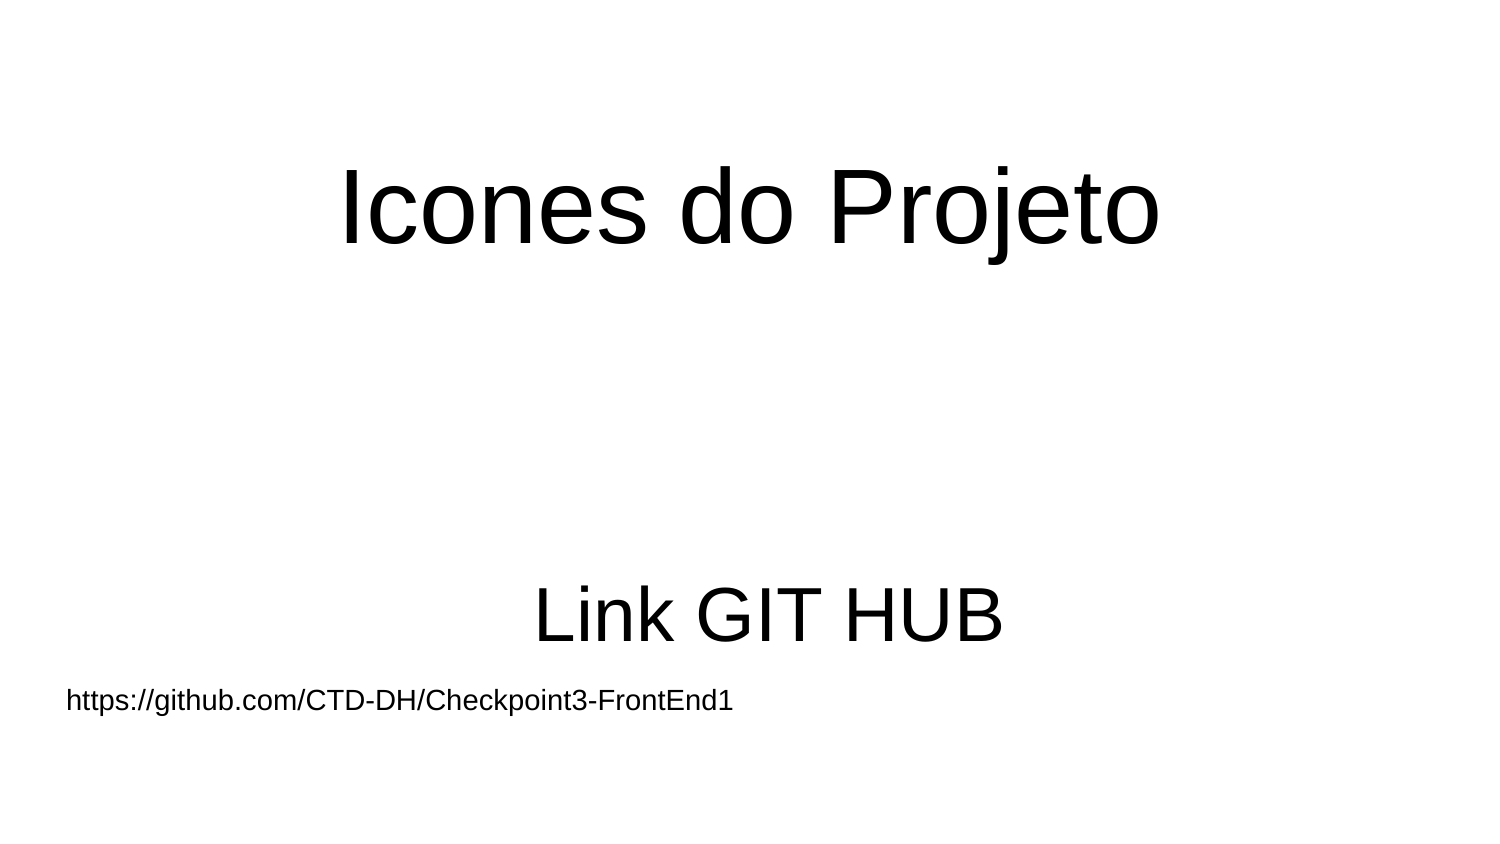

# Icones do Projeto
Link GIT HUB
https://github.com/CTD-DH/Checkpoint3-FrontEnd1